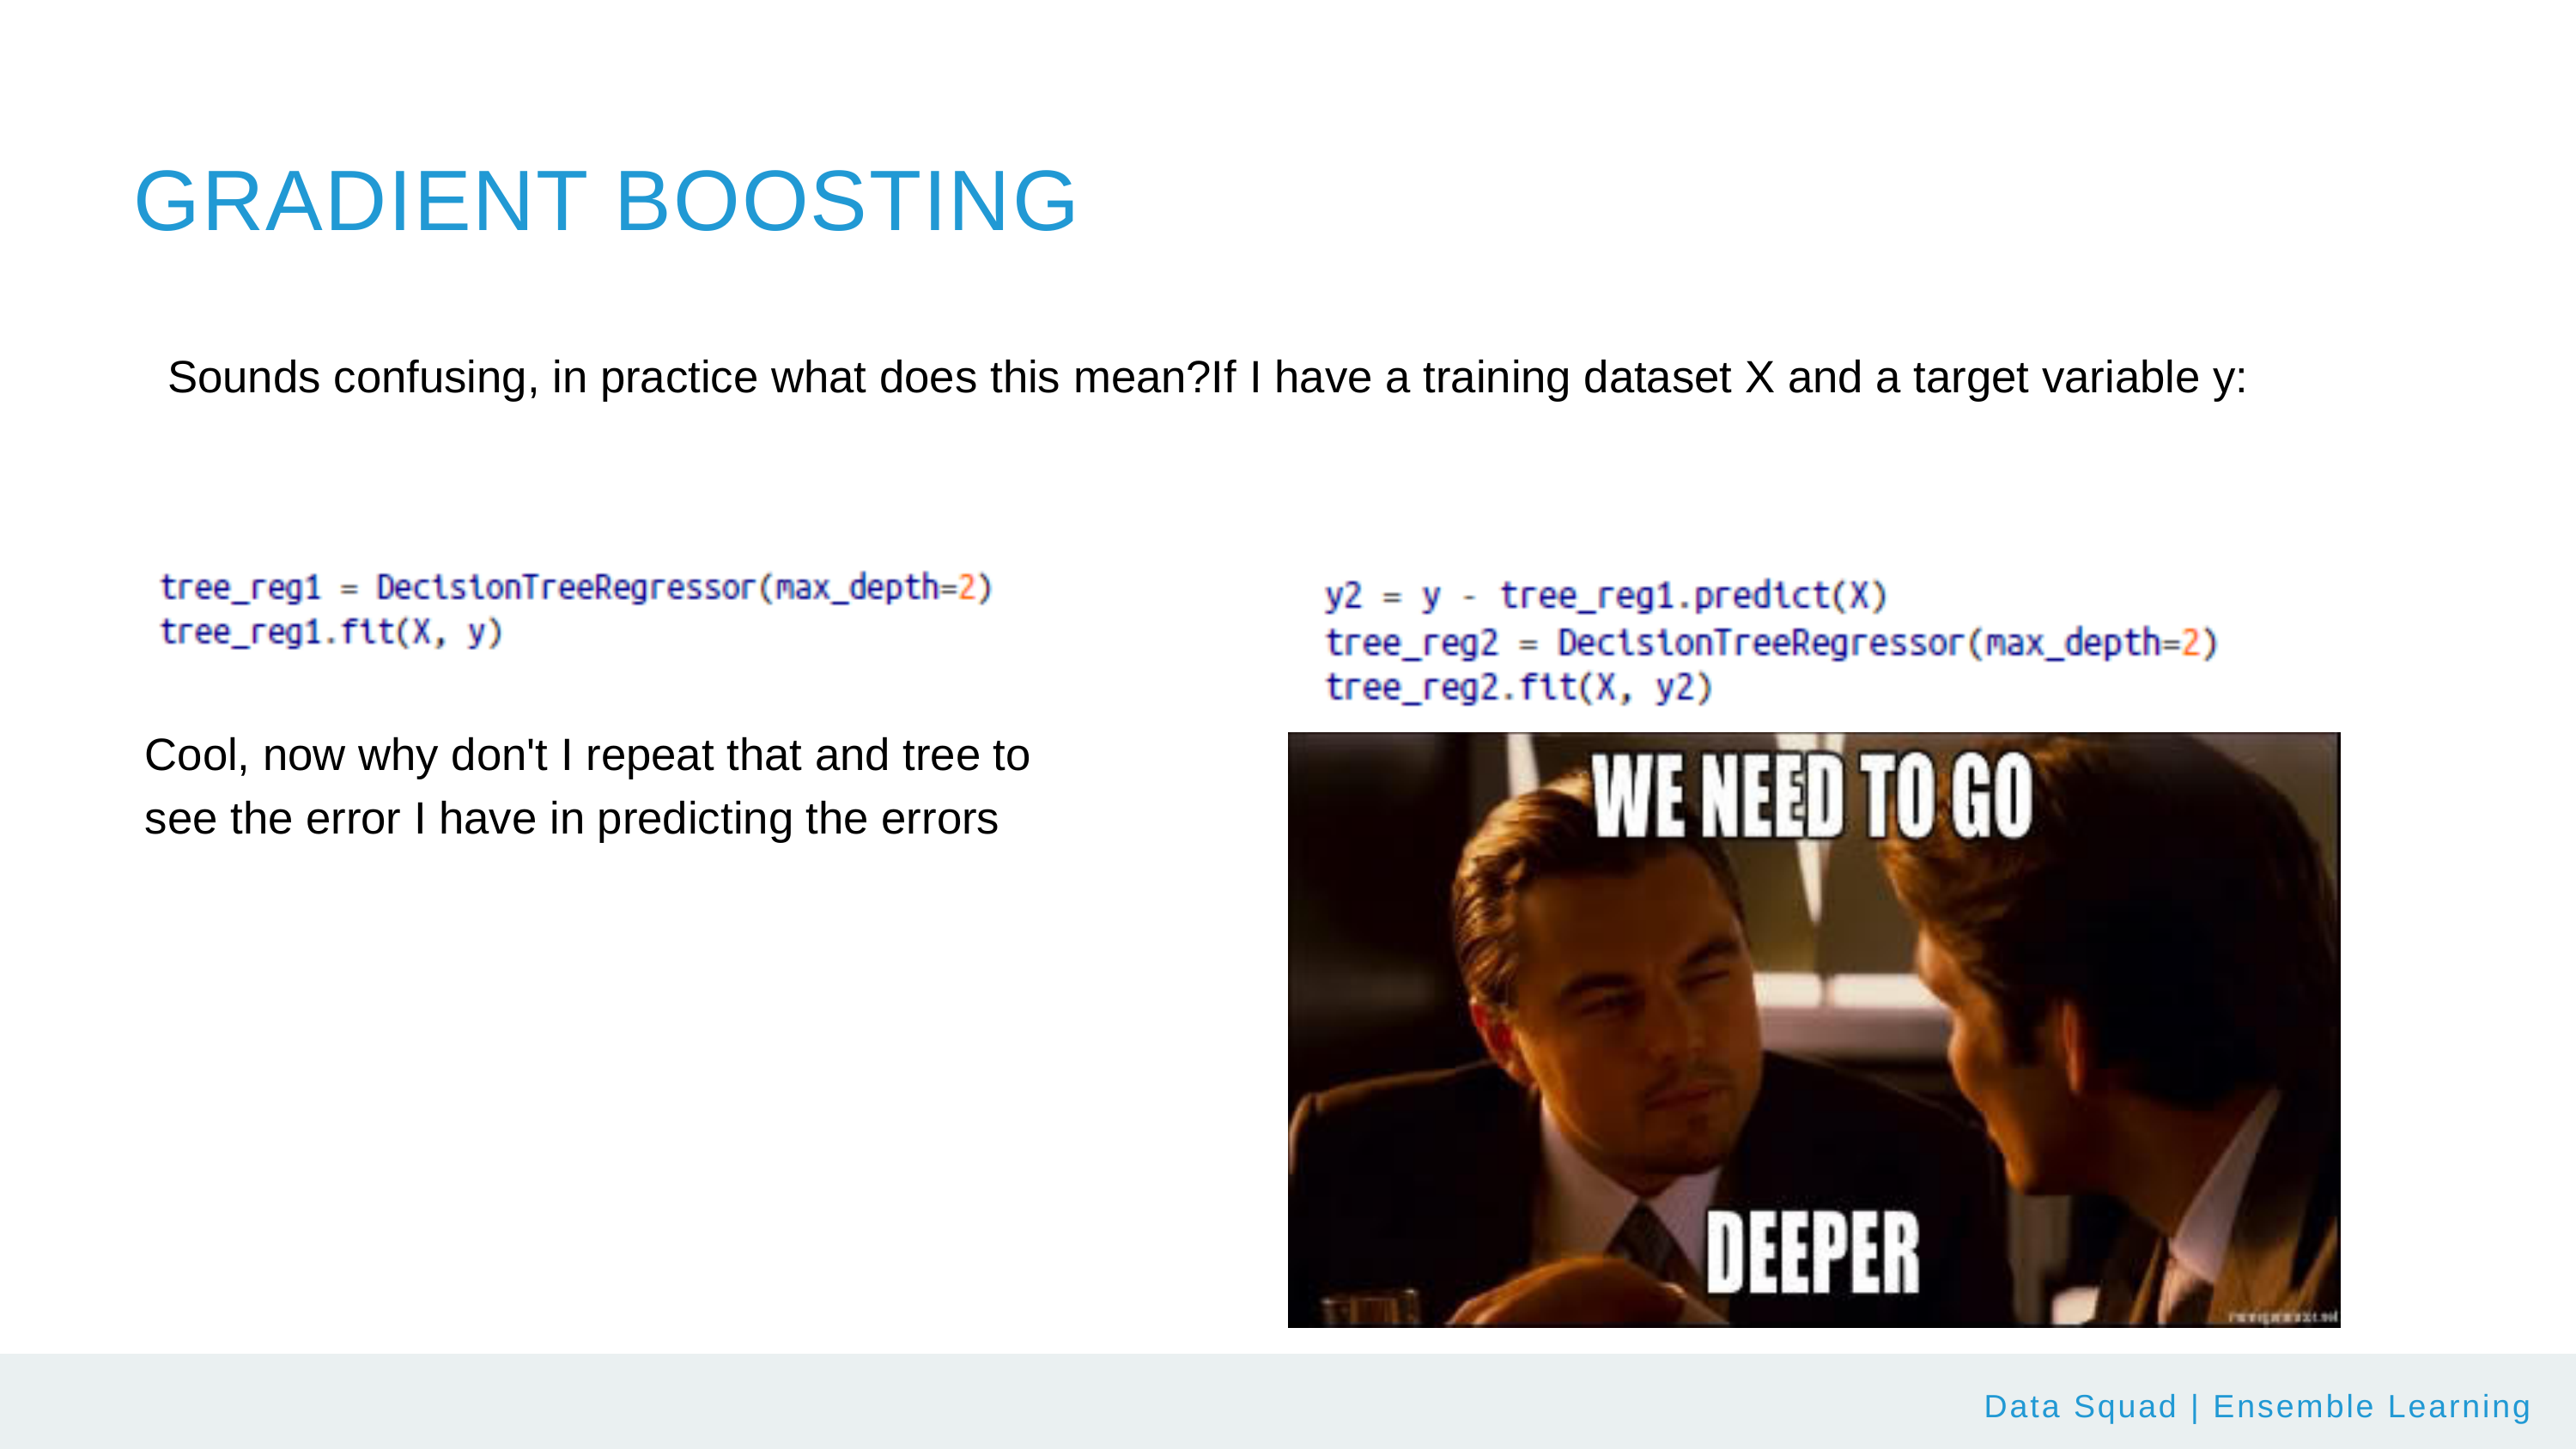

GRADIENT BOOSTING
Sounds confusing, in practice what does this mean?If I have a training dataset X and a target variable y:

Cool, now why don't I repeat that and tree to see the error I have in predicting the errors

Data Squad | Ensemble Learning